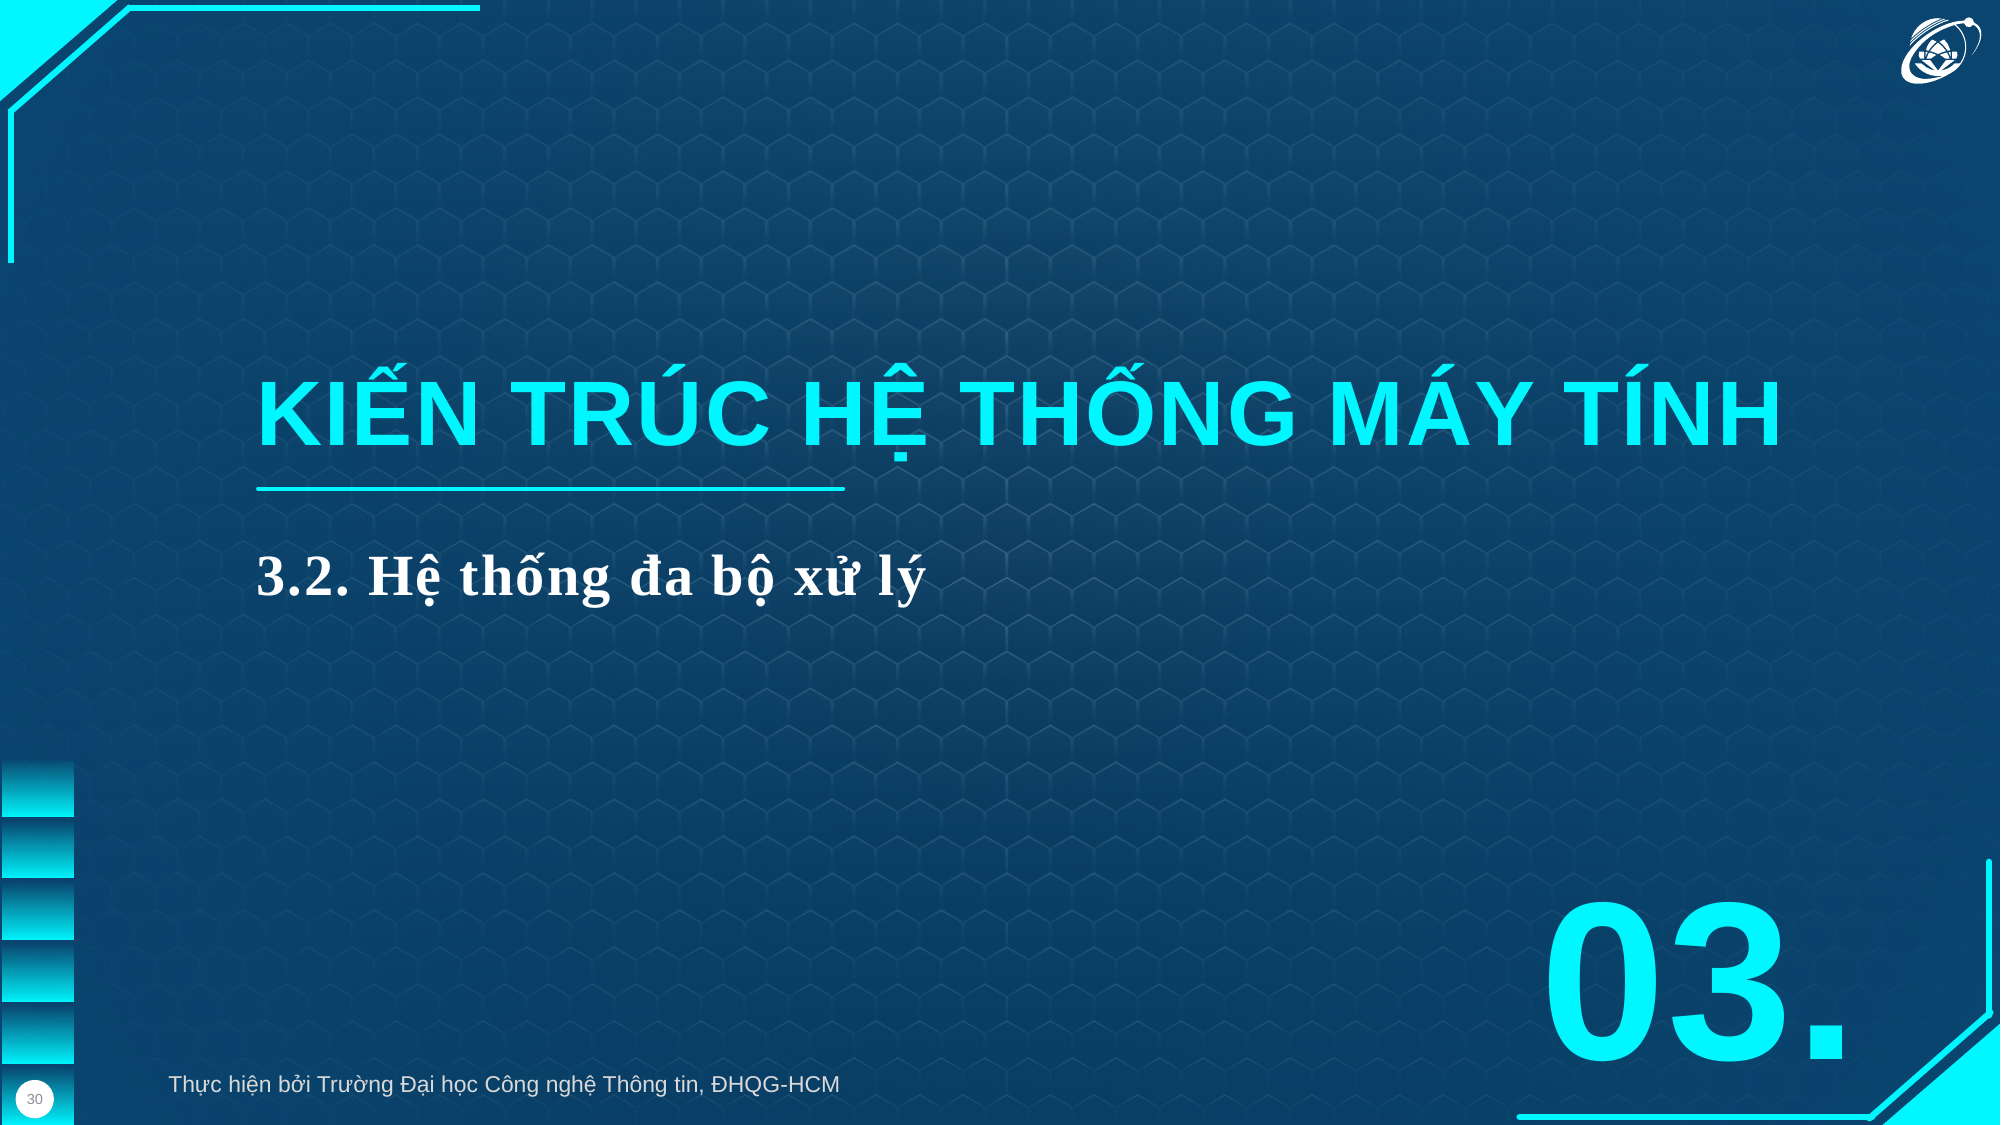

KIẾN TRÚC HỆ THỐNG MÁY TÍNH
3.2. Hệ thống đa bộ xử lý

03.
Thực hiện bởi Trường Đại học Công nghệ Thông tin, ĐHQG-HCM
30